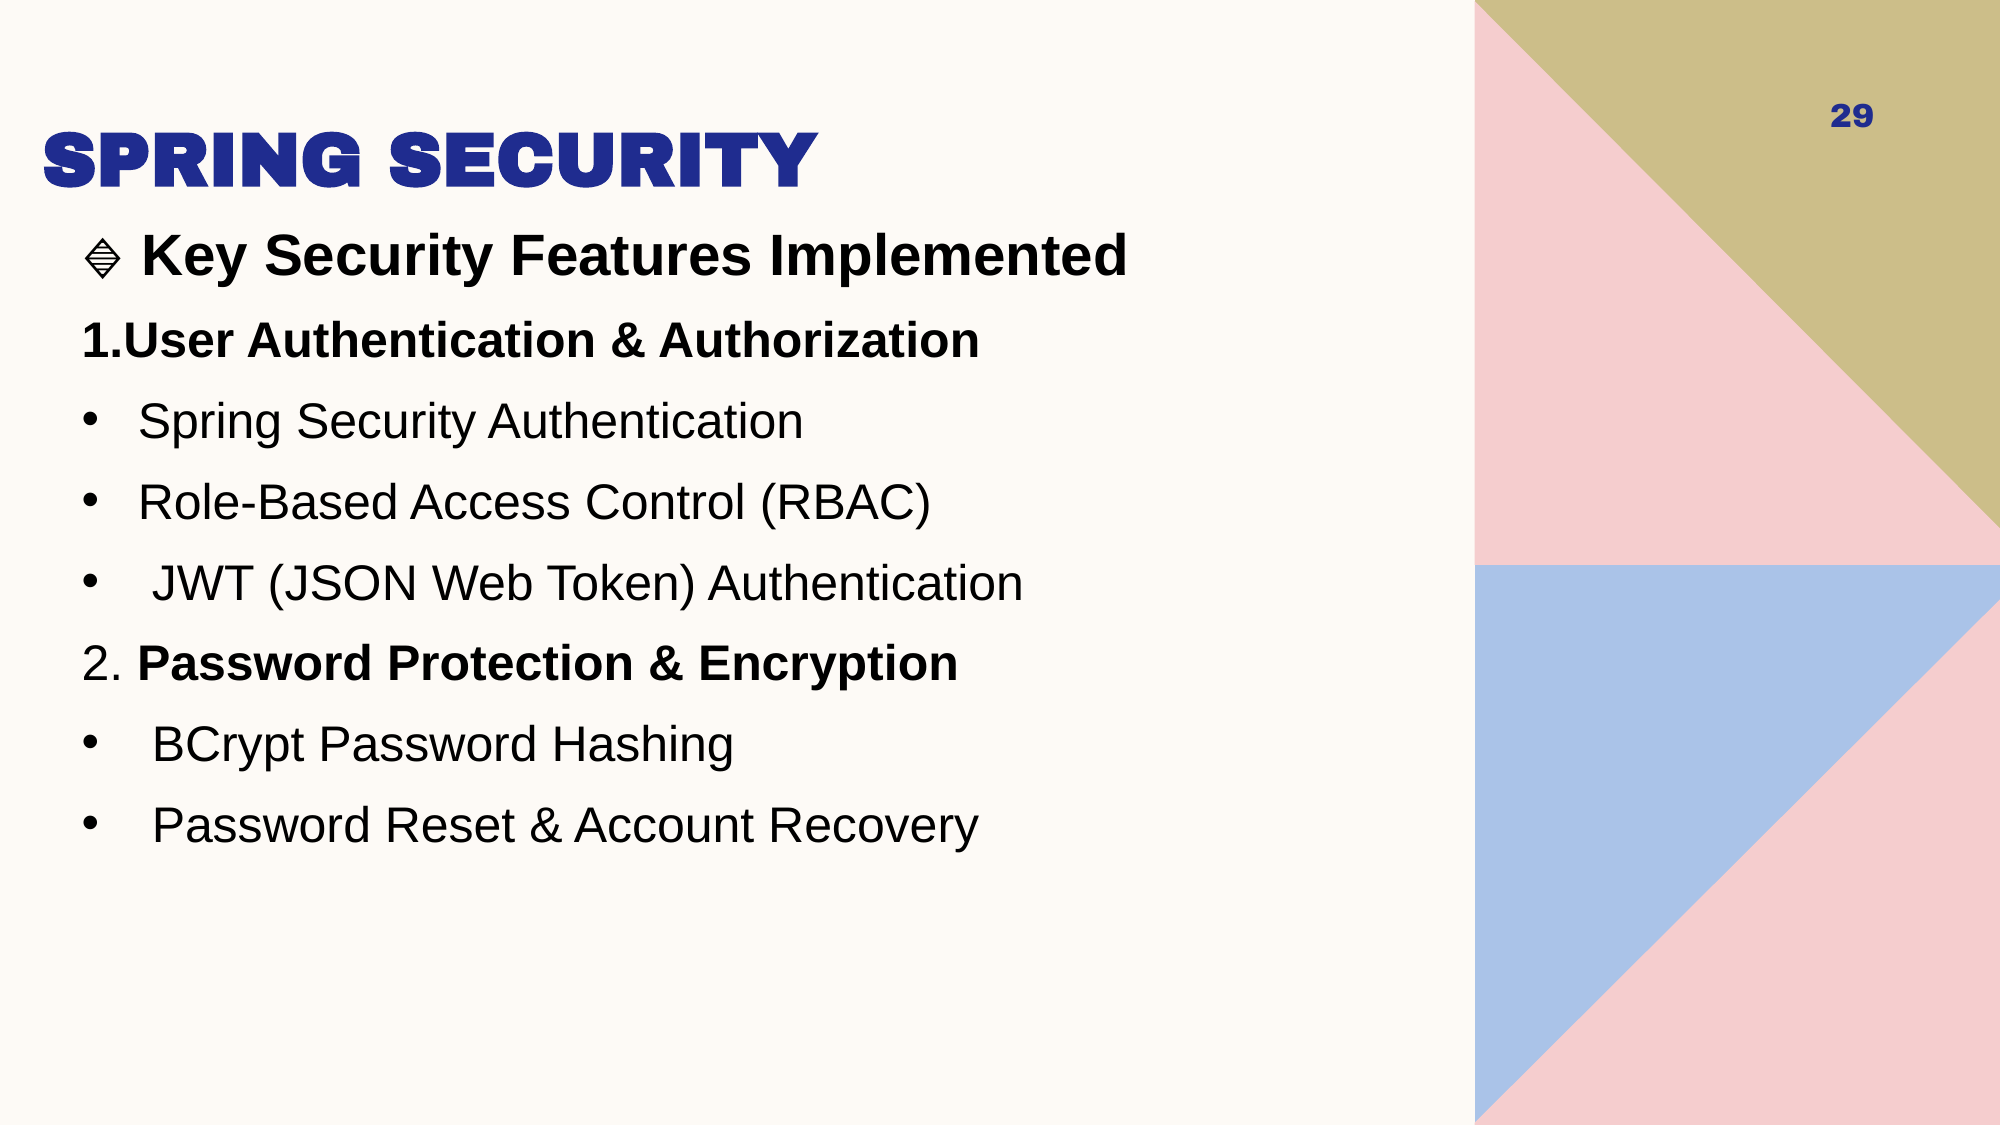

# Spring Security
29
🔹 Key Security Features Implemented
1.User Authentication & Authorization
Spring Security Authentication
Role-Based Access Control (RBAC)
 JWT (JSON Web Token) Authentication
2. Password Protection & Encryption
 BCrypt Password Hashing
 Password Reset & Account Recovery